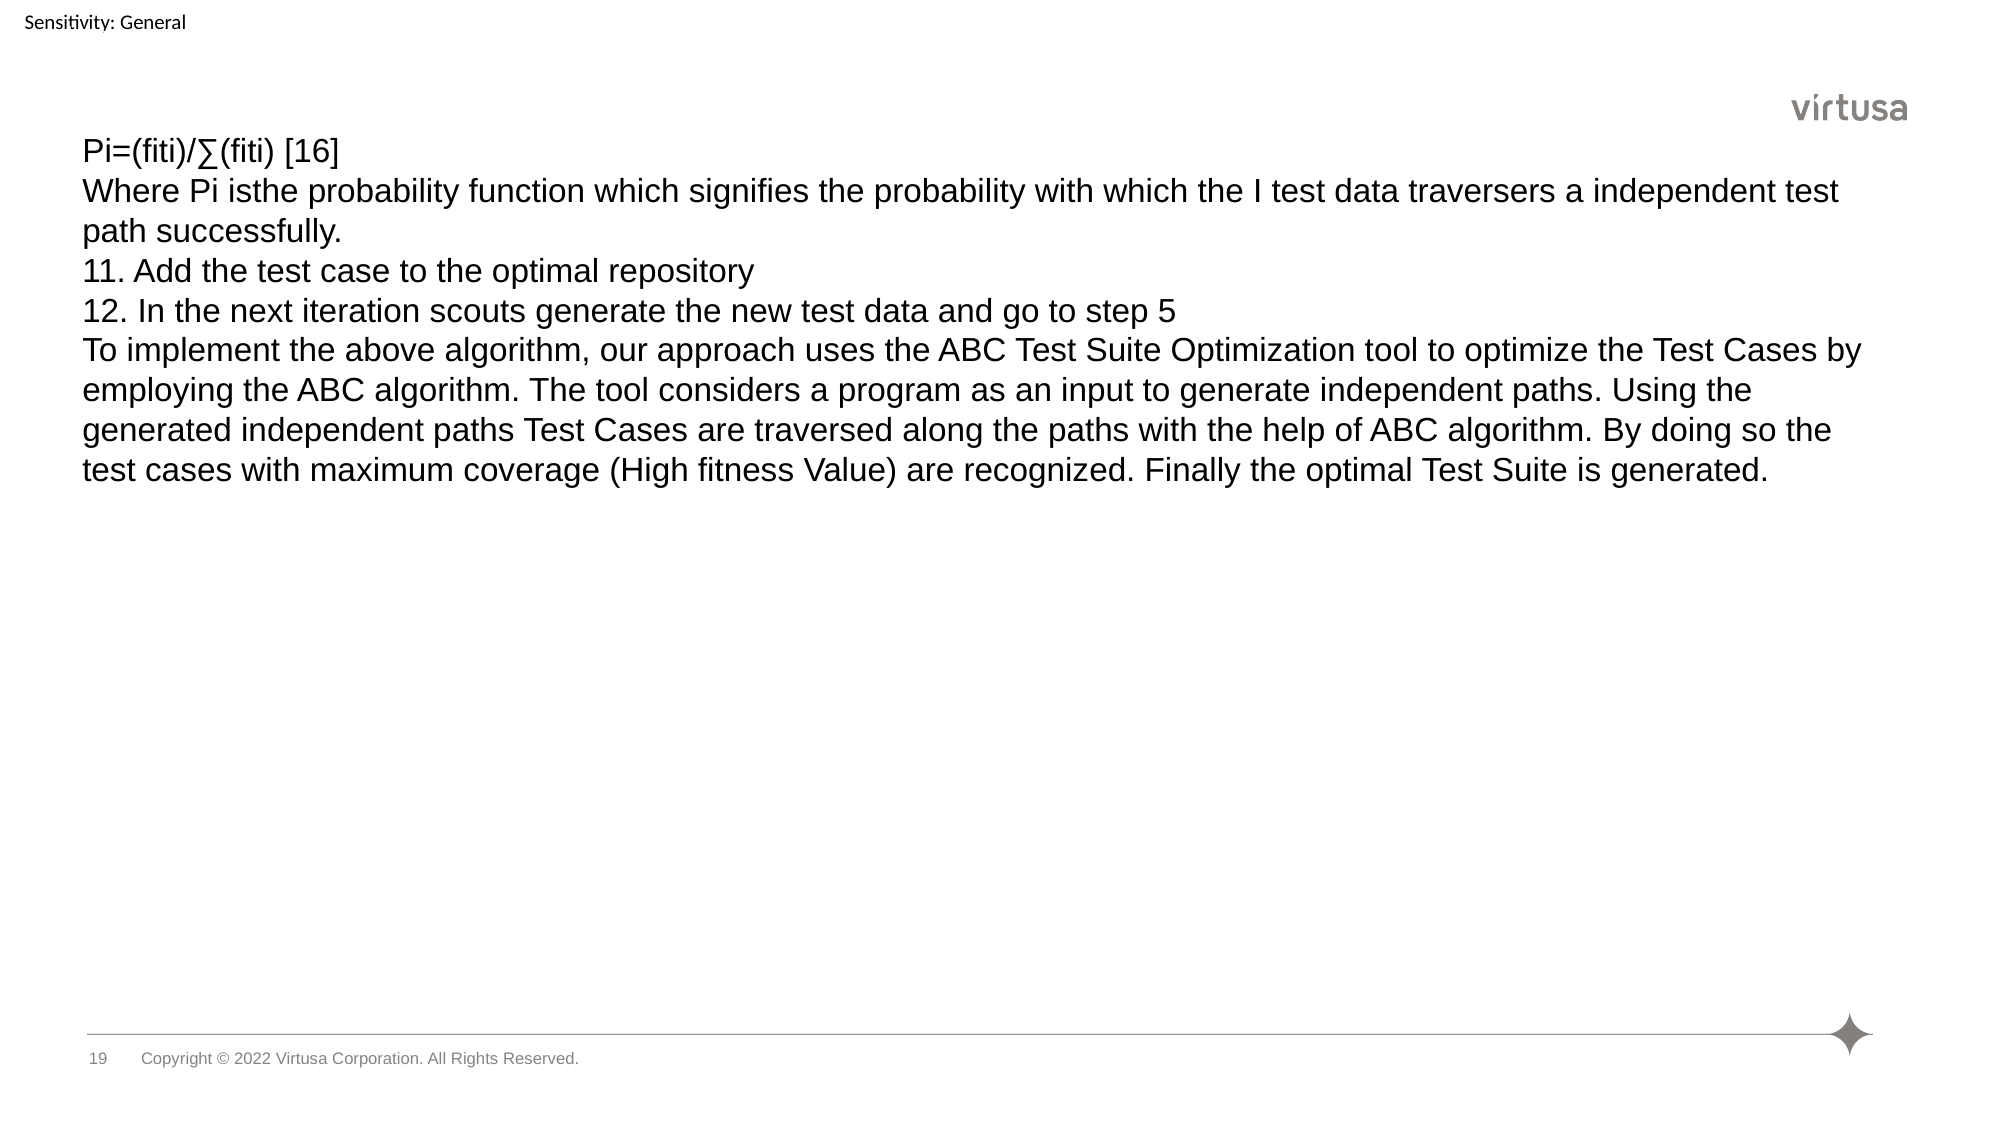

speechrecognition
Pi=(fiti)/∑(fiti) [16]
Where Pi isthe probability function which signifies the probability with which the I test data traversers a independent test path successfully.
11. Add the test case to the optimal repository
12. In the next iteration scouts generate the new test data and go to step 5
To implement the above algorithm, our approach uses the ABC Test Suite Optimization tool to optimize the Test Cases by employing the ABC algorithm. The tool considers a program as an input to generate independent paths. Using the generated independent paths Test Cases are traversed along the paths with the help of ABC algorithm. By doing so the test cases with maximum coverage (High fitness Value) are recognized. Finally the optimal Test Suite is generated.